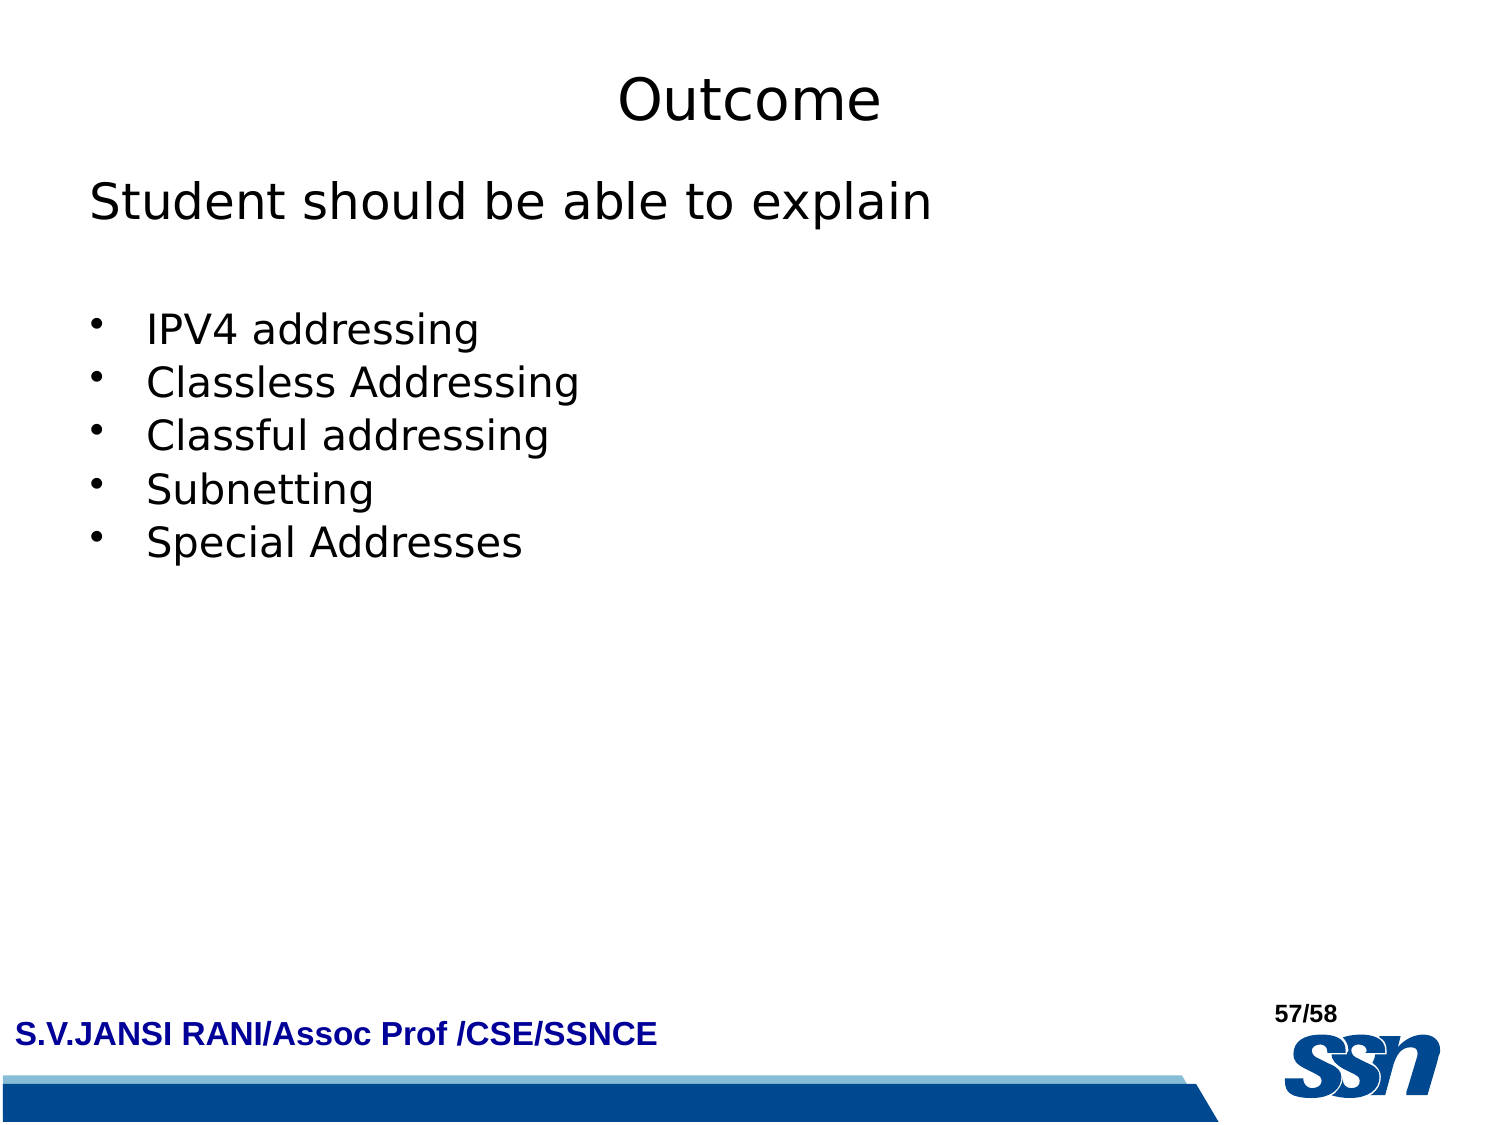

# Outcome
Student should be able to explain

IPV4 addressing
Classless Addressing
Classful addressing
Subnetting
Special Addresses